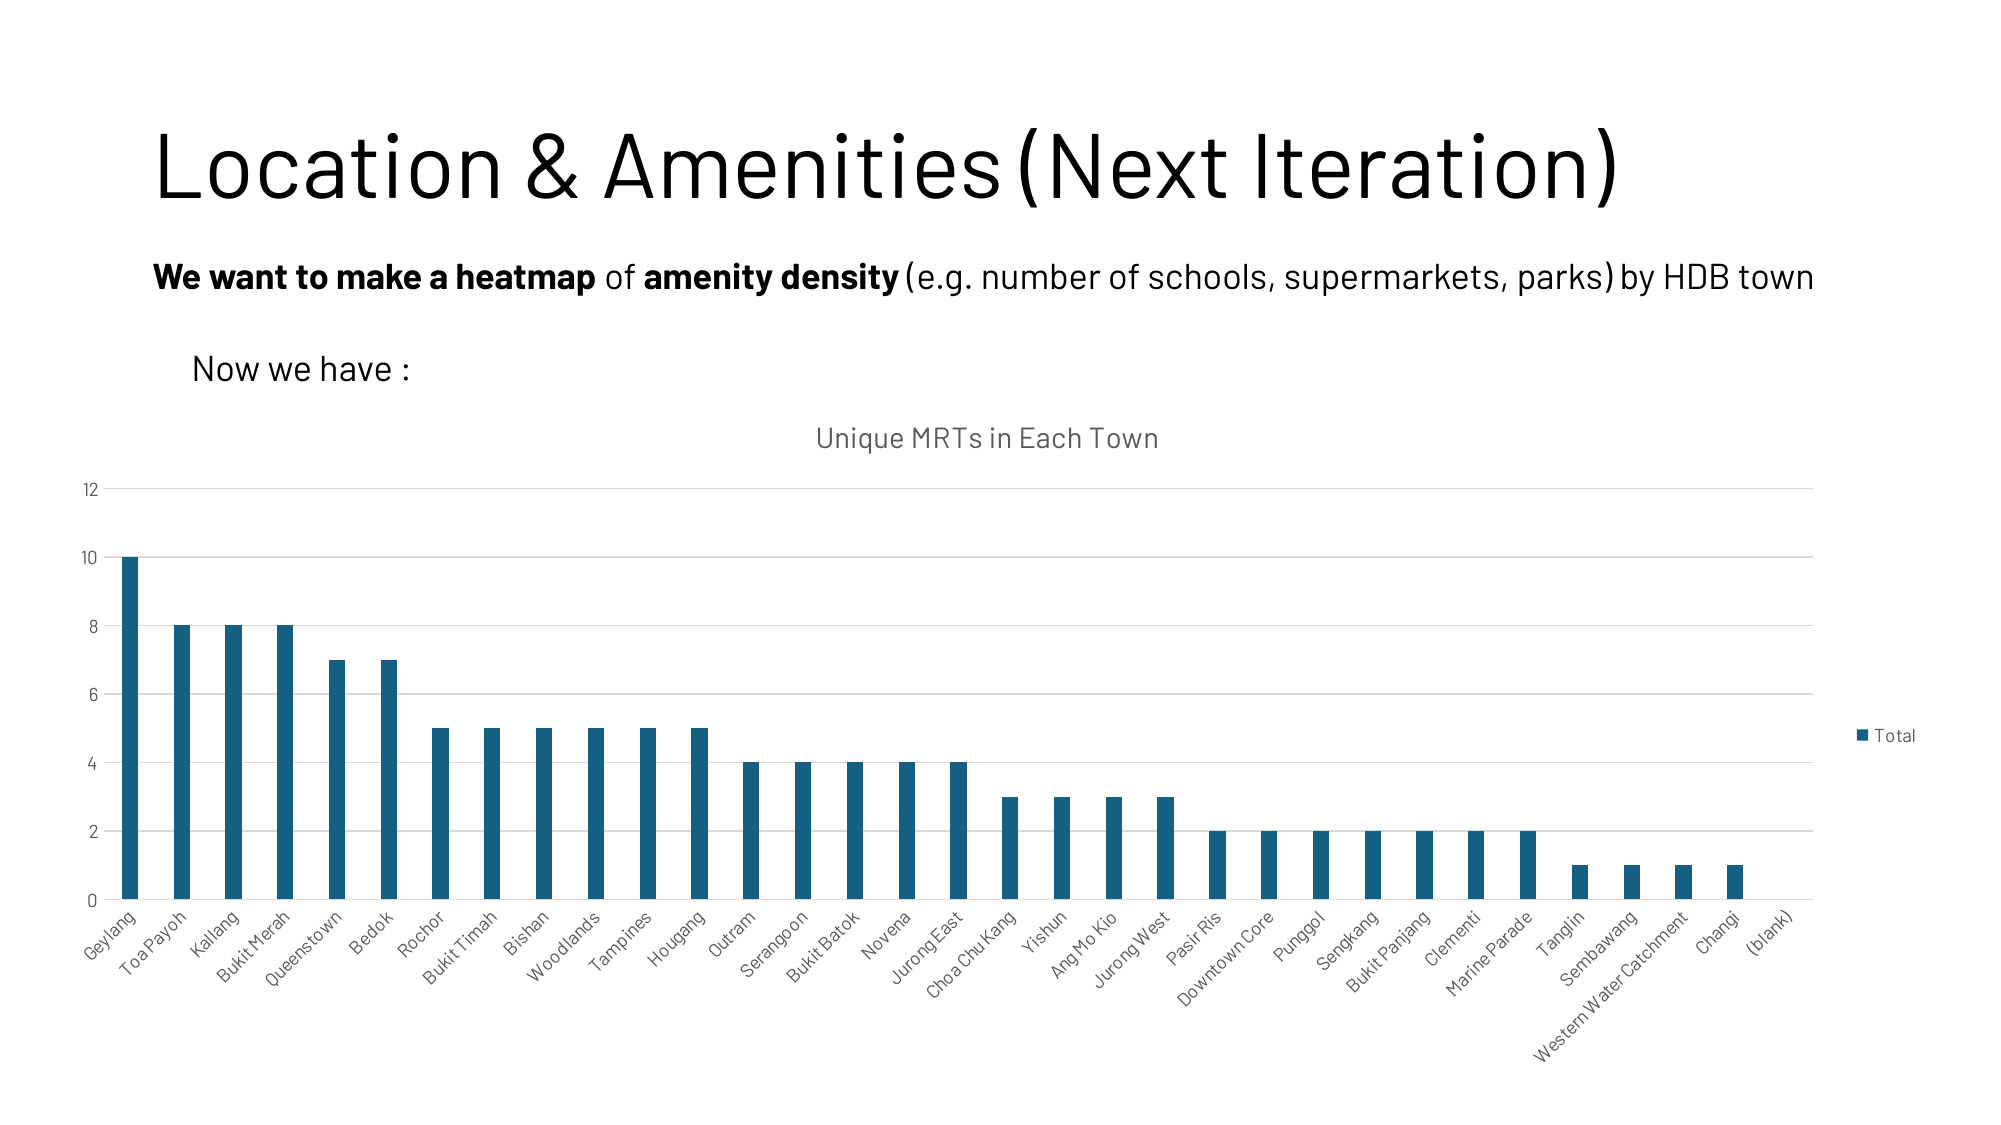

# Location & Amenities (Next Iteration)
We want to make a heatmap of amenity density (e.g. number of schools, supermarkets, parks) by HDB town
Now we have :

### Chart: Unique MRTs in Each Town

| Category | Total |
|---|---|
| Geylang | 10.0 |
| Toa Payoh | 8.0 |
| Kallang | 8.0 |
| Bukit Merah | 8.0 |
| Queenstown | 7.0 |
| Bedok | 7.0 |
| Rochor | 5.0 |
| Bukit Timah | 5.0 |
| Bishan | 5.0 |
| Woodlands | 5.0 |
| Tampines | 5.0 |
| Hougang | 5.0 |
| Outram | 4.0 |
| Serangoon | 4.0 |
| Bukit Batok | 4.0 |
| Novena | 4.0 |
| Jurong East | 4.0 |
| Choa Chu Kang | 3.0 |
| Yishun | 3.0 |
| Ang Mo Kio | 3.0 |
| Jurong West | 3.0 |
| Pasir Ris | 2.0 |
| Downtown Core | 2.0 |
| Punggol | 2.0 |
| Sengkang | 2.0 |
| Bukit Panjang | 2.0 |
| Clementi | 2.0 |
| Marine Parade | 2.0 |
| Tanglin | 1.0 |
| Sembawang | 1.0 |
| Western Water Catchment | 1.0 |
| Changi | 1.0 |
| (blank) | None |